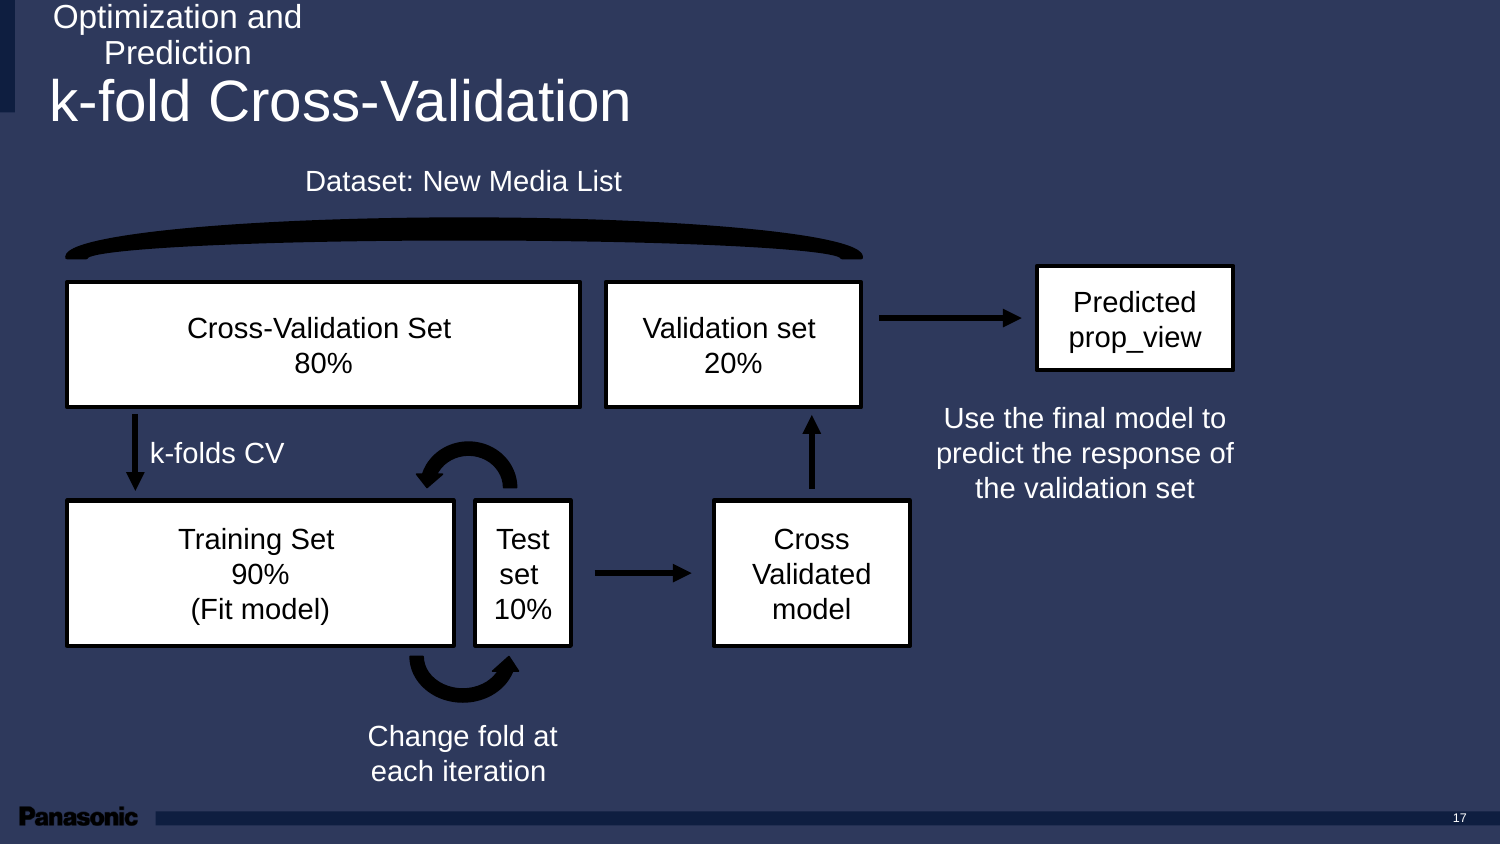

# Optimization and Prediction
k-fold Cross-Validation
Dataset: New Media List

Predicted prop_view
Cross-Validation Set
80%
Validation set
20%
Use the final model to predict the response of the validation set
k-folds CV

Training Set
90%
(Fit model)
Test set
10%
Cross Validated model

Change fold at each iteration
17